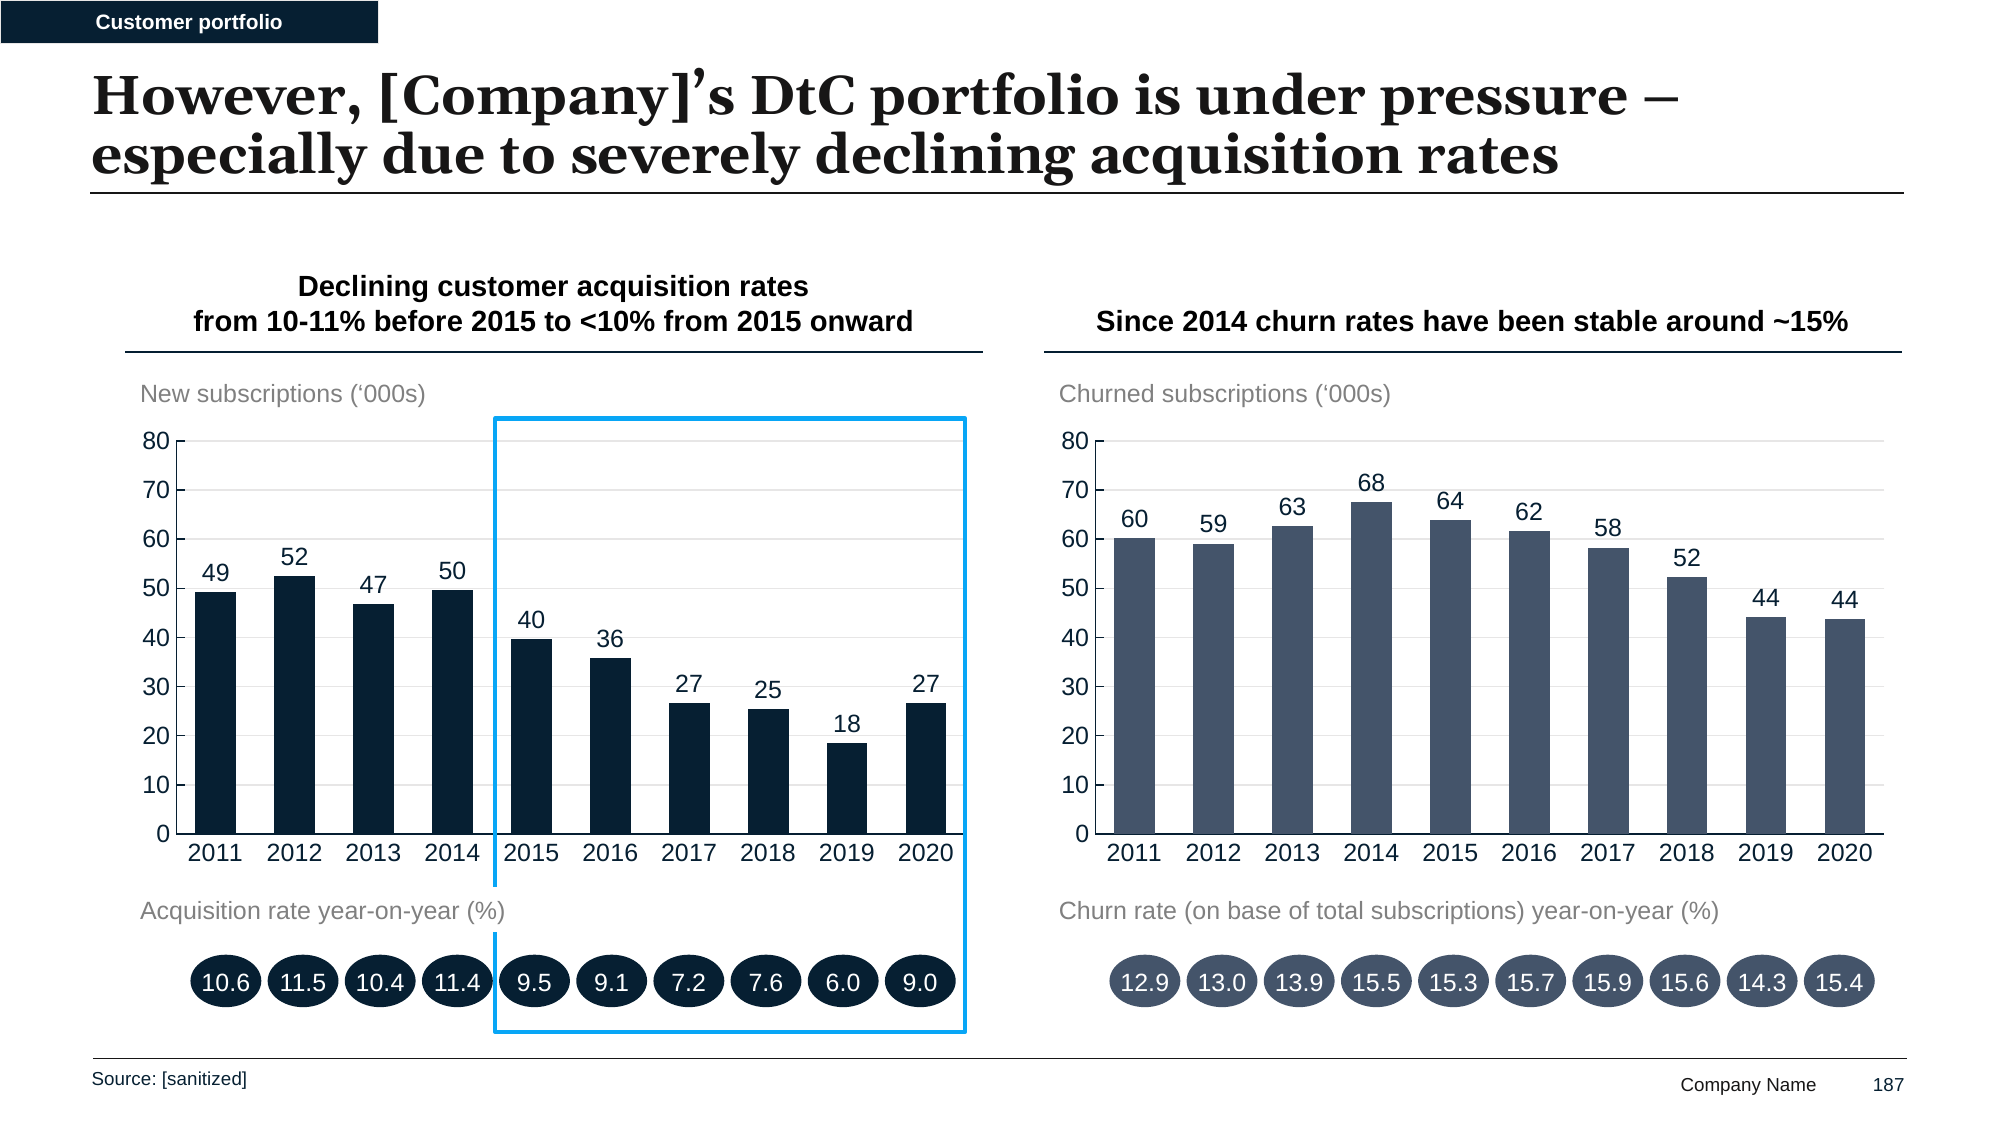

Customer portfolio
# However, [Company]’s DtC portfolio is under pressure – especially due to severely declining acquisition rates
Declining customer acquisition rates
from 10-11% before 2015 to <10% from 2015 onward
Since 2014 churn rates have been stable around ~15%
New subscriptions (‘000s)
Churned subscriptions (‘000s)

### Chart

| Category | Series 1 |
|---|---|
| 2011 | 49.3200000000056 |
| 2012 | 52.413000000006 |
| 2013 | 46.8120000000053 |
| 2014 | 49.5860000000056 |
| 2015 | 39.6900000000045 |
| 2016 | 35.7660000000041 |
| 2017 | 26.613000000003 |
| 2018 | 25.4640000000029 |
| 2019 | 18.4980000000021 |
| 2020 | 26.5525243533873 |

### Chart

| Category | Series 1 |
|---|---|
| 2011 | 60.31900000000685 |
| 2012 | 59.115000000006724 |
| 2013 | 62.69700000000713 |
| 2014 | 67.59900000000768 |
| 2015 | 63.90300000000726 |
| 2016 | 61.66800000000701 |
| 2017 | 58.30400000000663 |
| 2018 | 52.25900000000595 |
| 2019 | 44.19500000000503 |
| 2020 | 43.71500000000497 |
Acquisition rate year-on-year (%)
Churn rate (on base of total subscriptions) year-on-year (%)
10.6
11.5
10.4
11.4
9.5
9.1
7.2
7.6
6.0
9.0
12.9
13.0
13.9
15.5
15.3
15.7
15.9
15.6
14.3
15.4
Source: [sanitized]
187